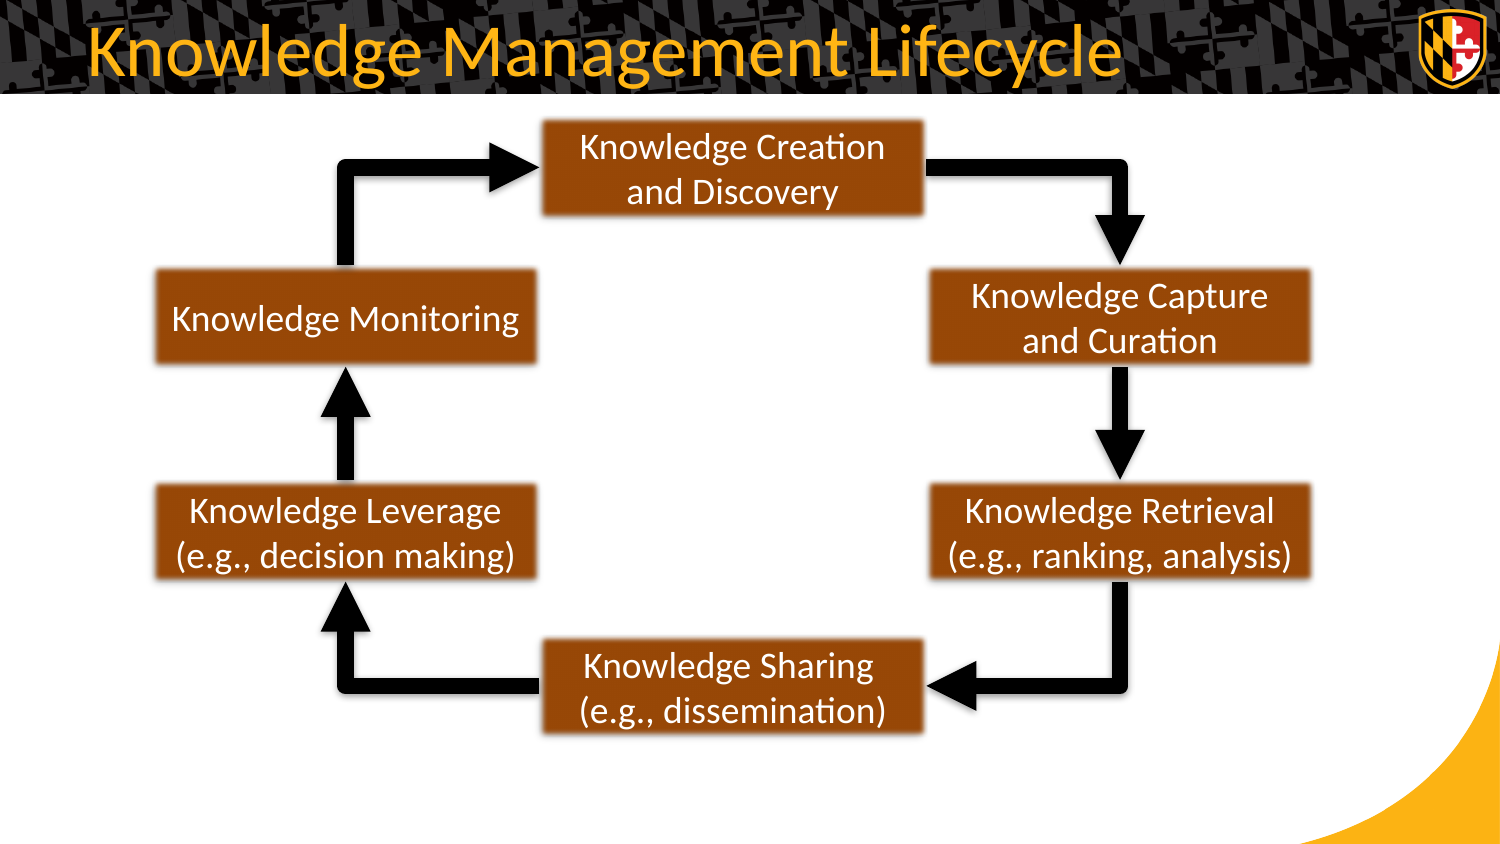

# Knowledge Management Lifecycle
Knowledge Creation and Discovery
Knowledge Monitoring
Knowledge Capture and Curation
Knowledge Retrieval (e.g., ranking, analysis)
Knowledge Leverage
(e.g., decision making)
Knowledge Sharing  (e.g., dissemination)